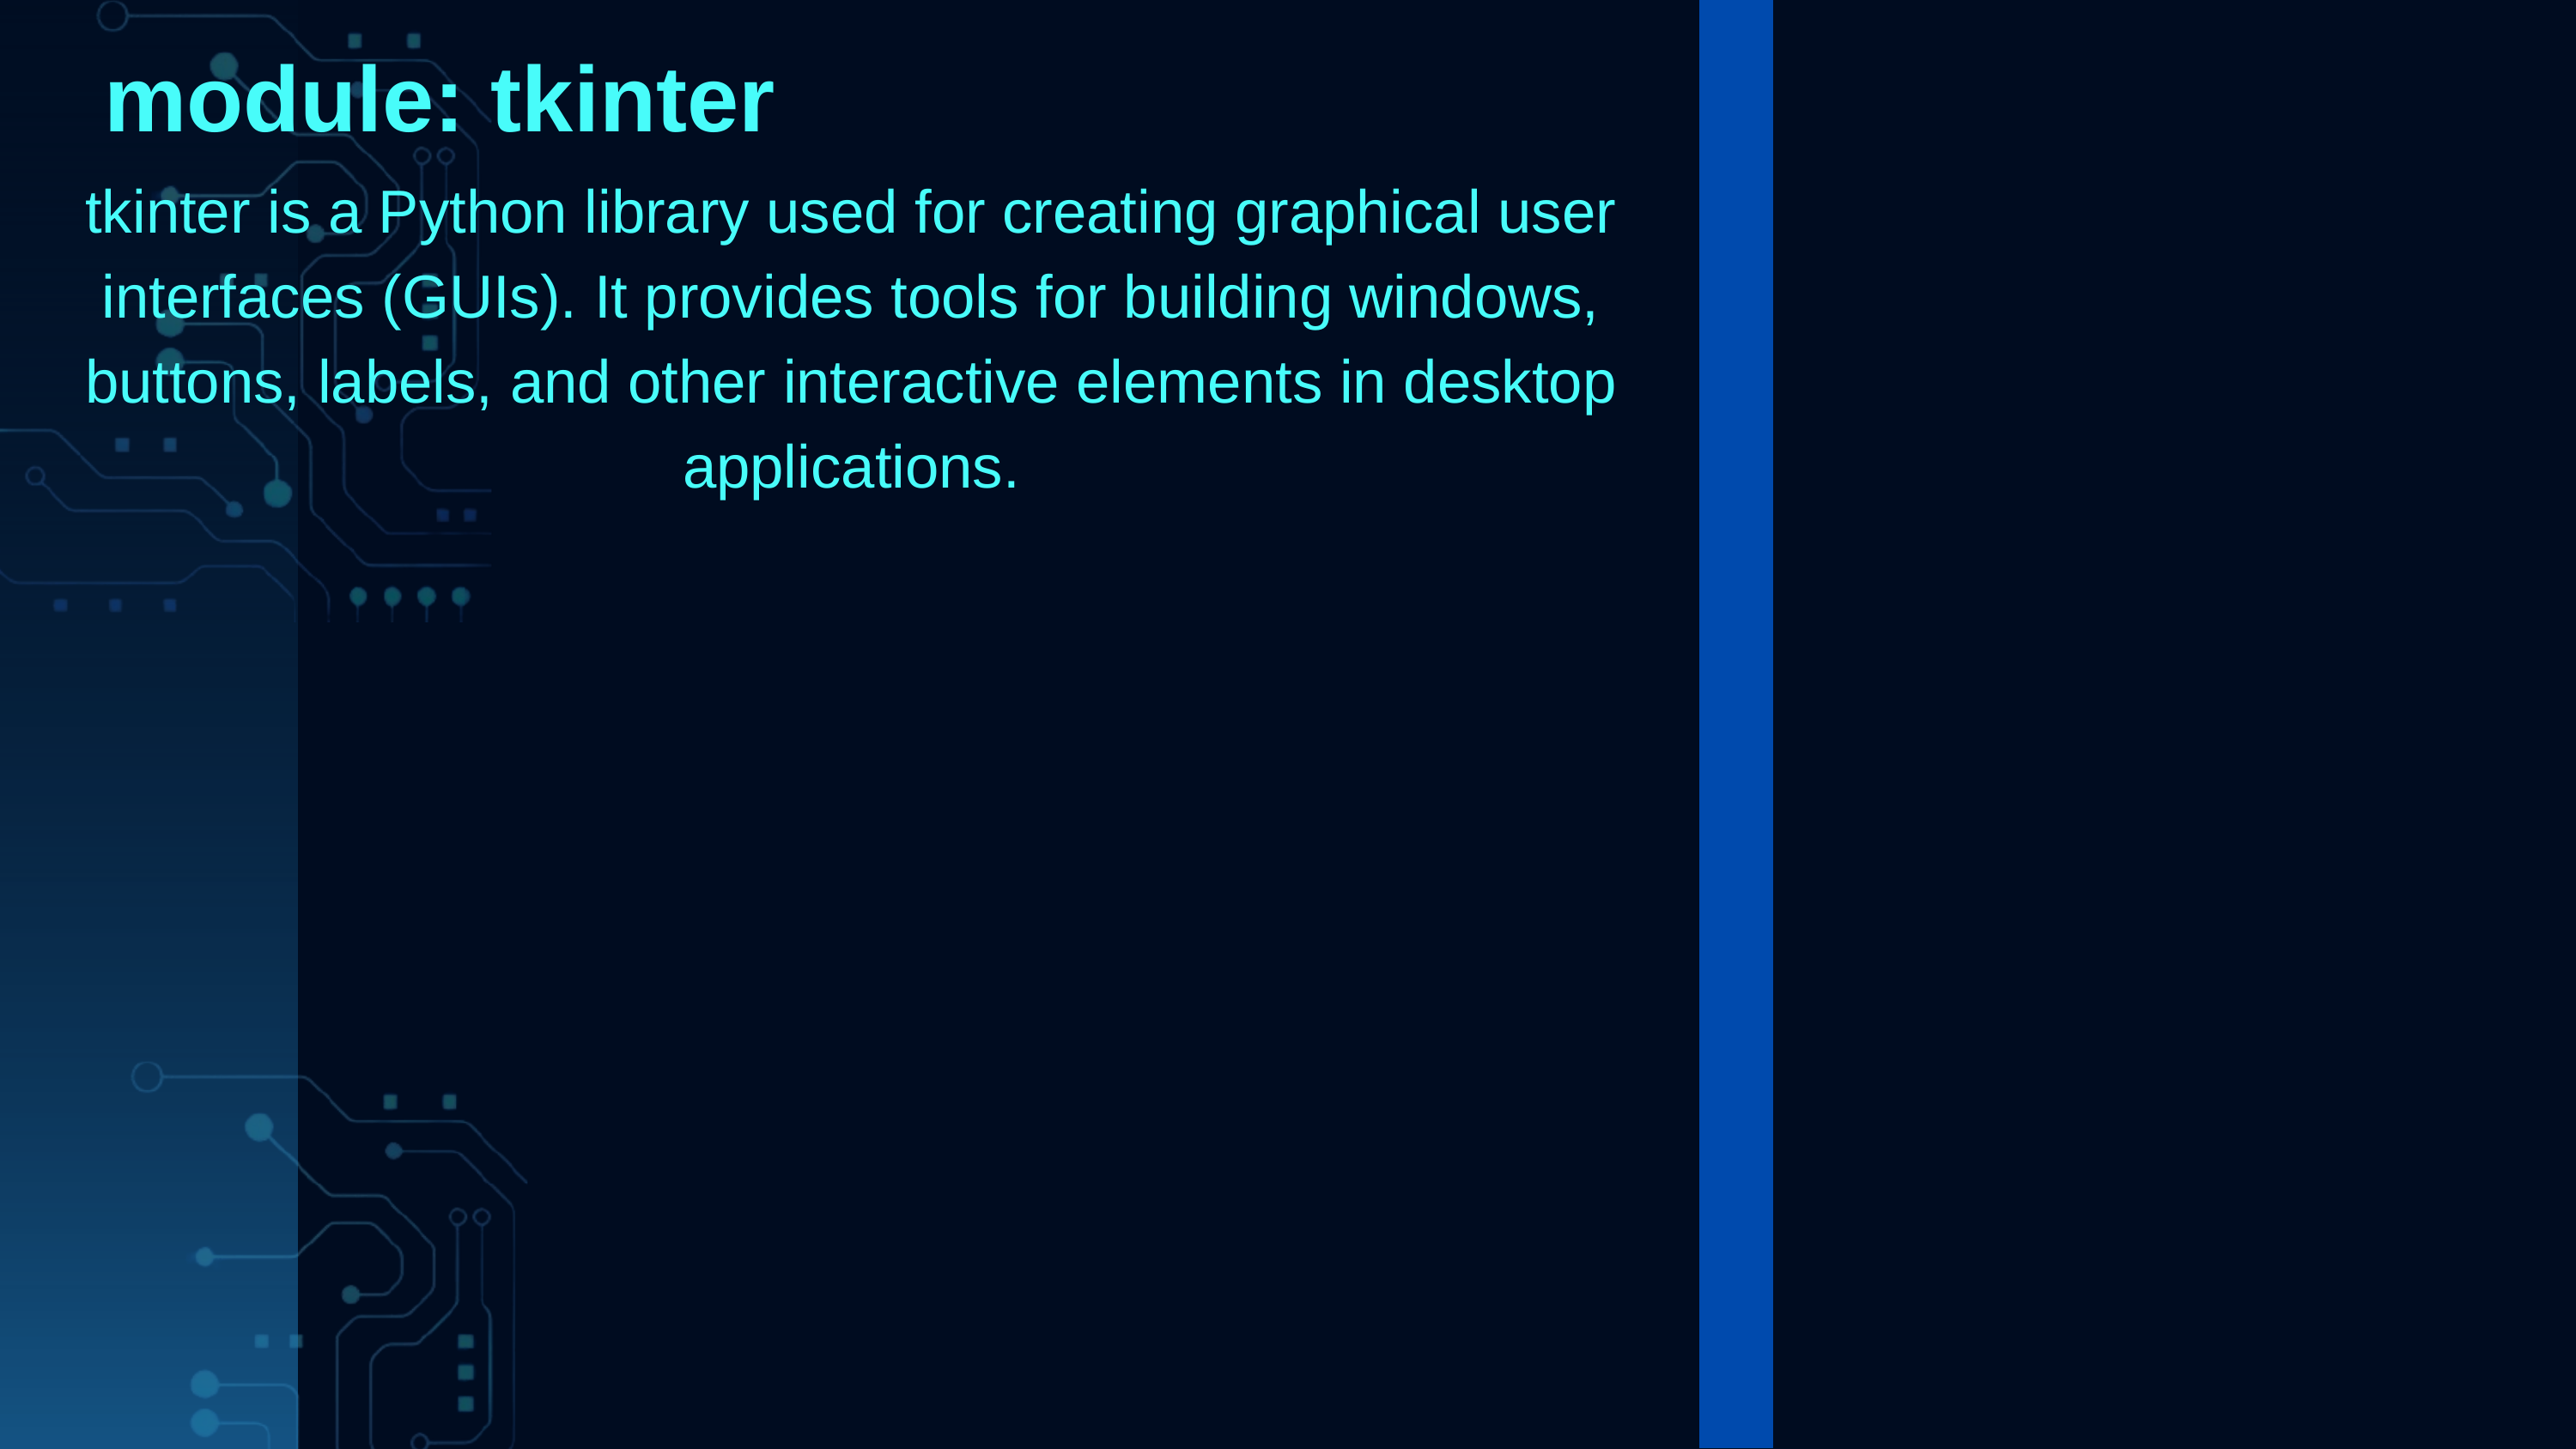

module: tkinter
tkinter is a Python library used for creating graphical user interfaces (GUIs). It provides tools for building windows, buttons, labels, and other interactive elements in desktop applications.